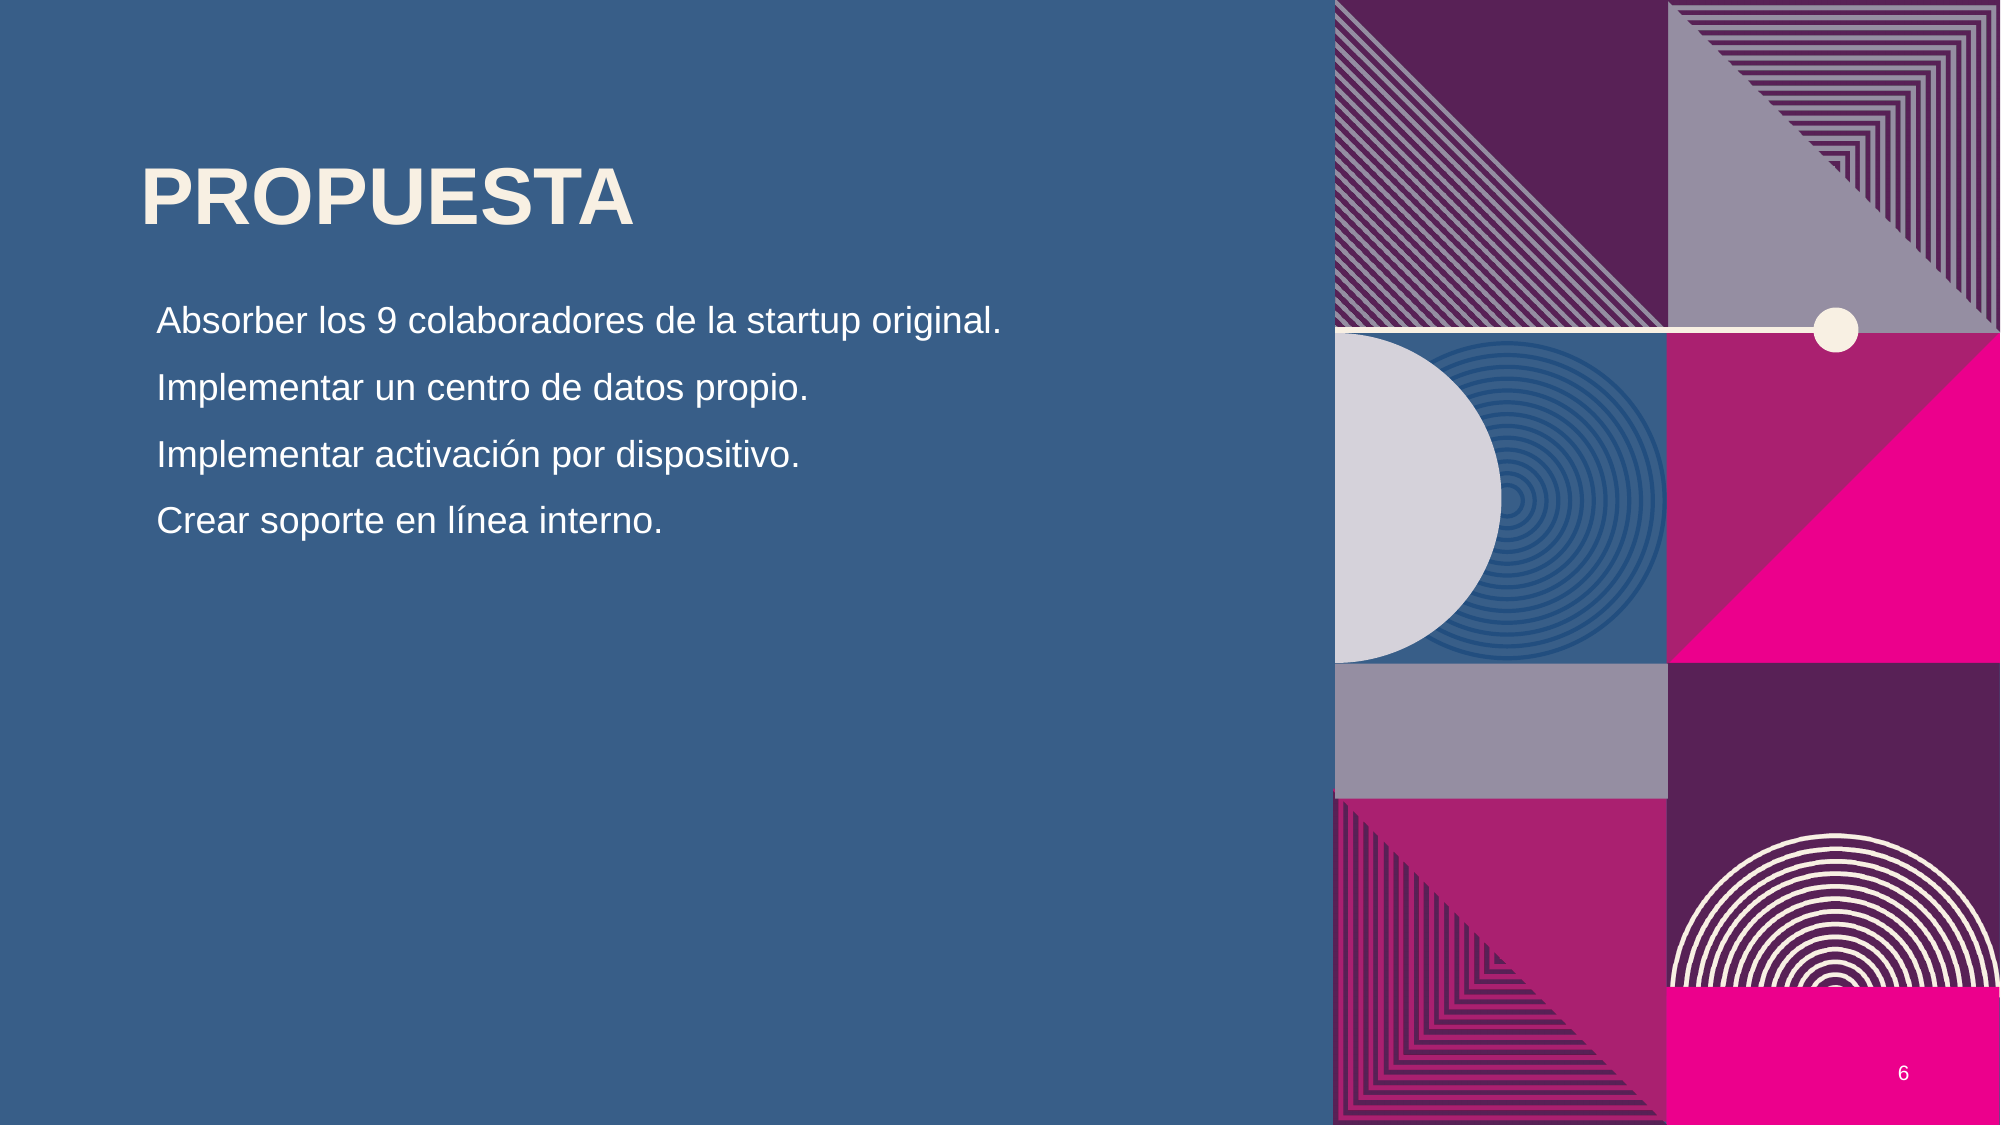

# Propuesta
Absorber los 9 colaboradores de la startup original.
Implementar un centro de datos propio.
Implementar activación por dispositivo.
Crear soporte en línea interno.
6